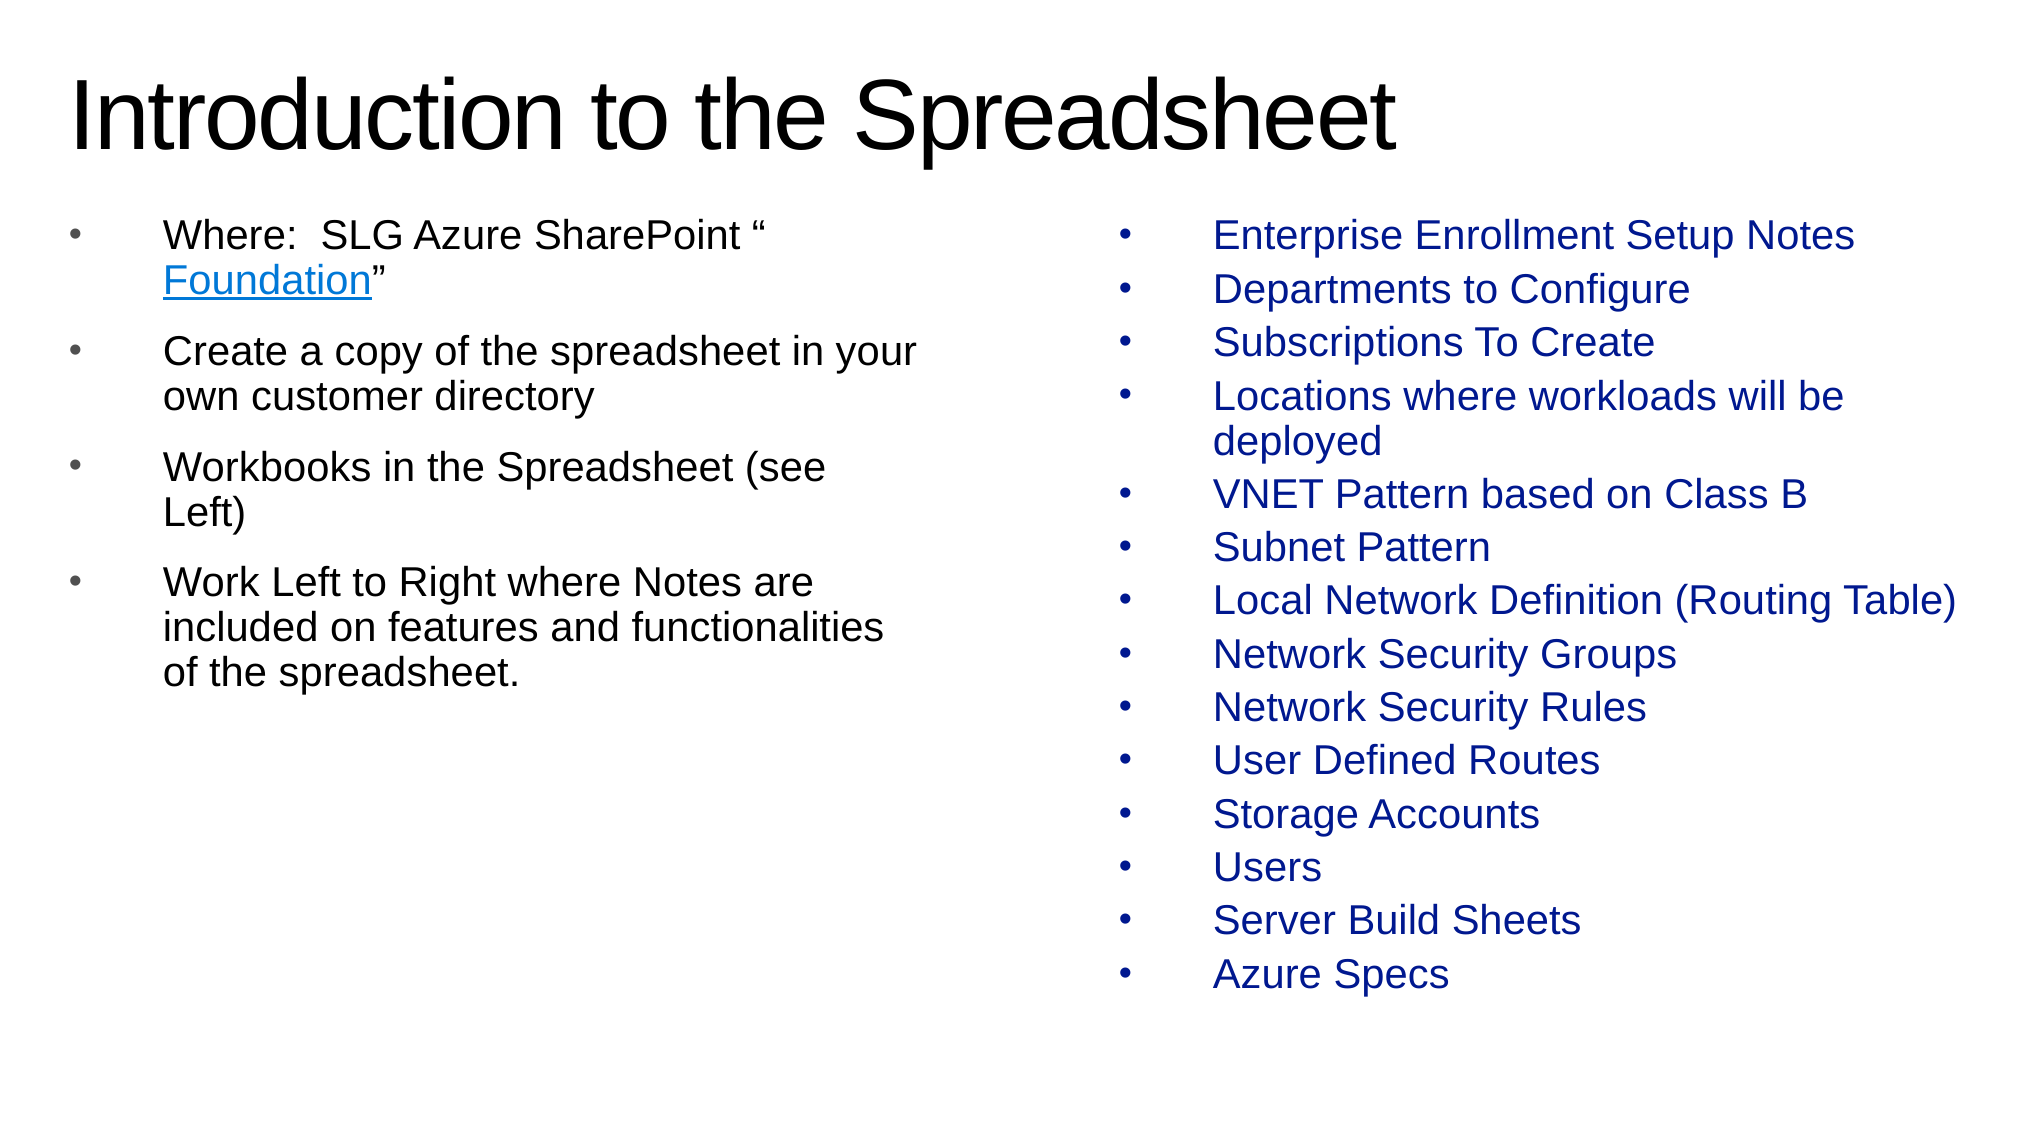

# Introduction to the Spreadsheet
Where:  SLG Azure SharePoint “Foundation”
Create a copy of the spreadsheet in your own customer directory
Workbooks in the Spreadsheet (see Left)
Work Left to Right where Notes are included on features and functionalities of the spreadsheet.

Enterprise Enrollment Setup Notes
Departments to Configure
Subscriptions To Create
Locations where workloads will be deployed
VNET Pattern based on Class B
Subnet Pattern
Local Network Definition (Routing Table)
Network Security Groups
Network Security Rules
User Defined Routes
Storage Accounts
Users
Server Build Sheets
Azure Specs